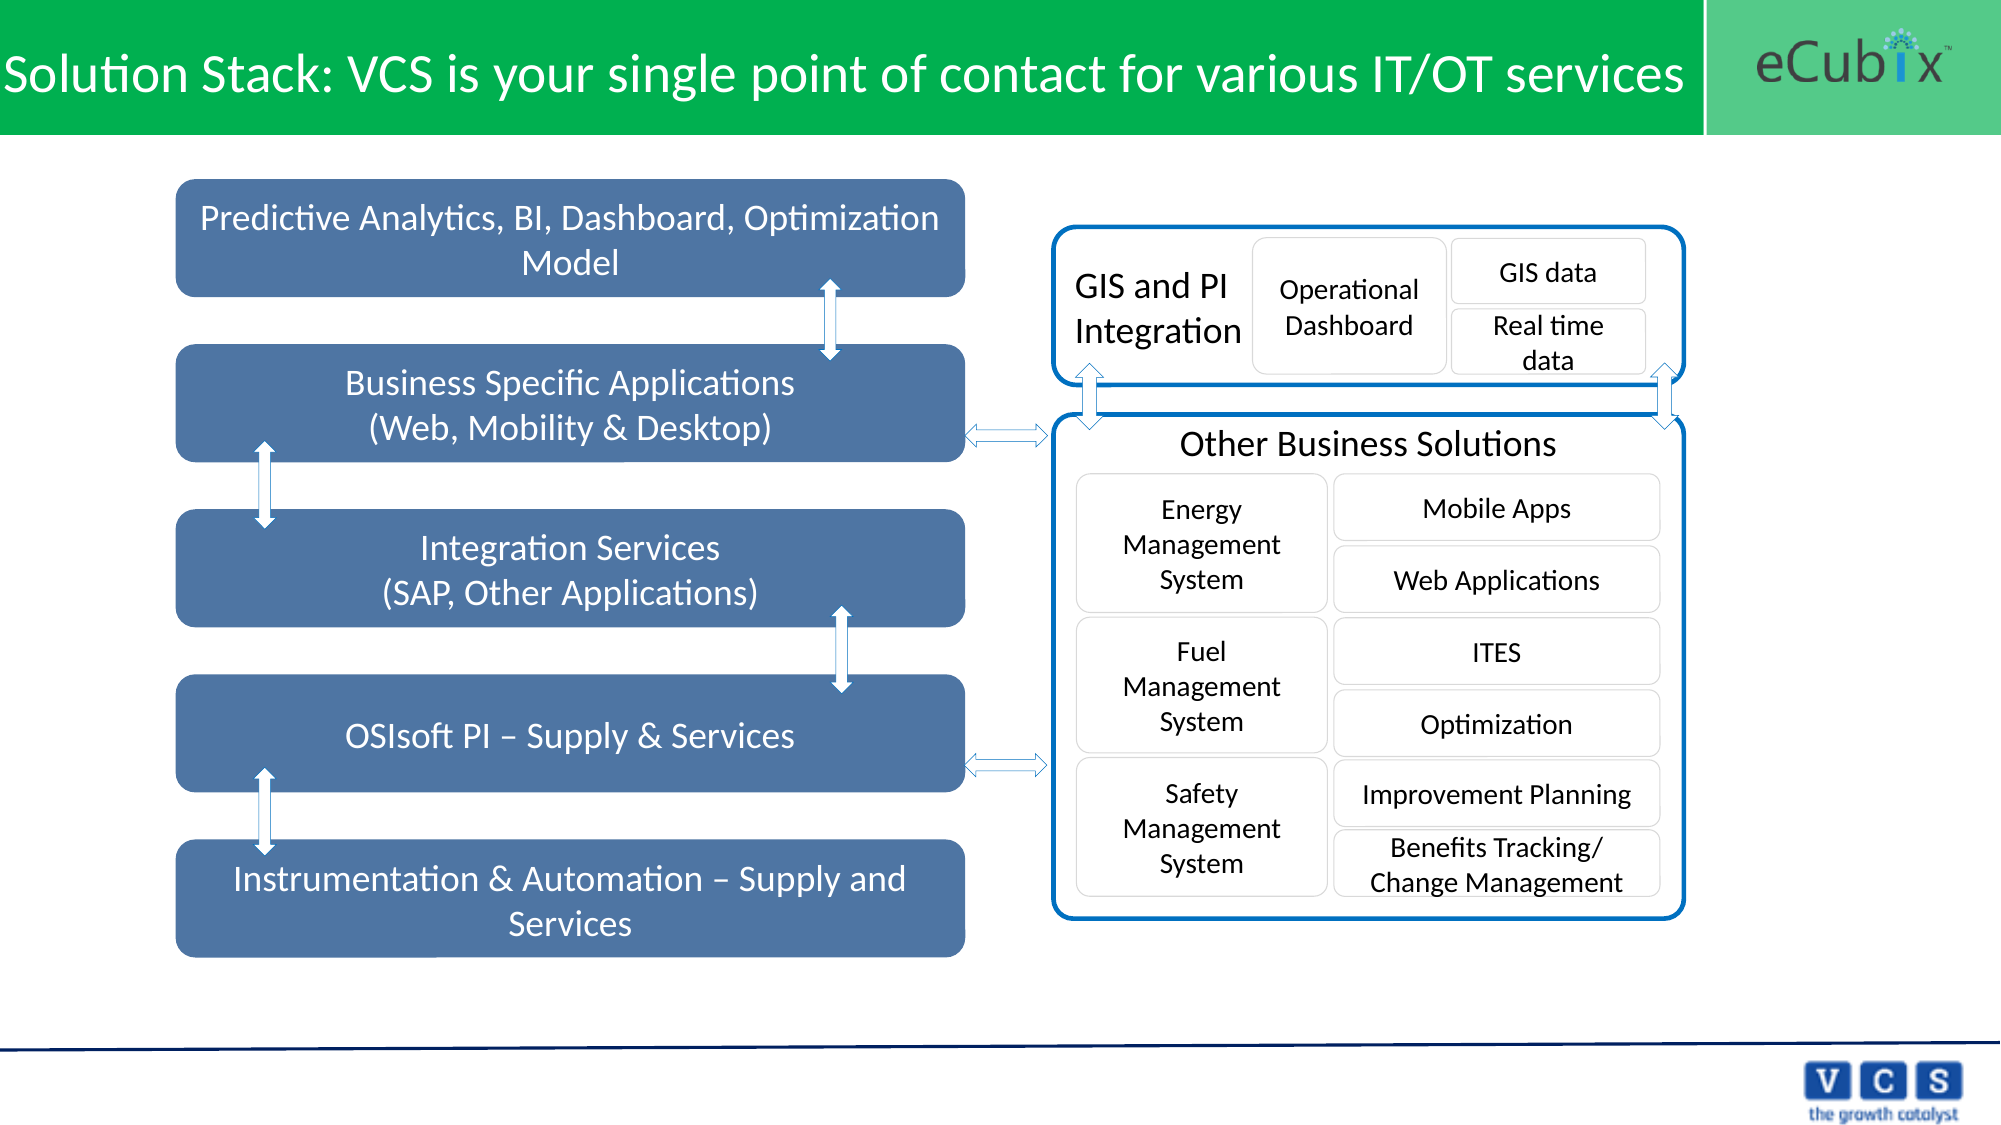

Solution Stack: VCS is your single point of contact for various IT/OT services
Predictive Analytics, BI, Dashboard, Optimization Model
GIS and PI
Integration
Operational Dashboard
GIS data

Real time data
Business Specific Applications
(Web, Mobility & Desktop)

Other Business Solutions

Energy Management System
Mobile Apps
Integration Services
(SAP, Other Applications)
Web Applications

Fuel Management System
ITES
OSIsoft PI – Supply & Services
Optimization

Safety Management System
Improvement Planning

Benefits Tracking/ Change Management
Instrumentation & Automation – Supply and Services